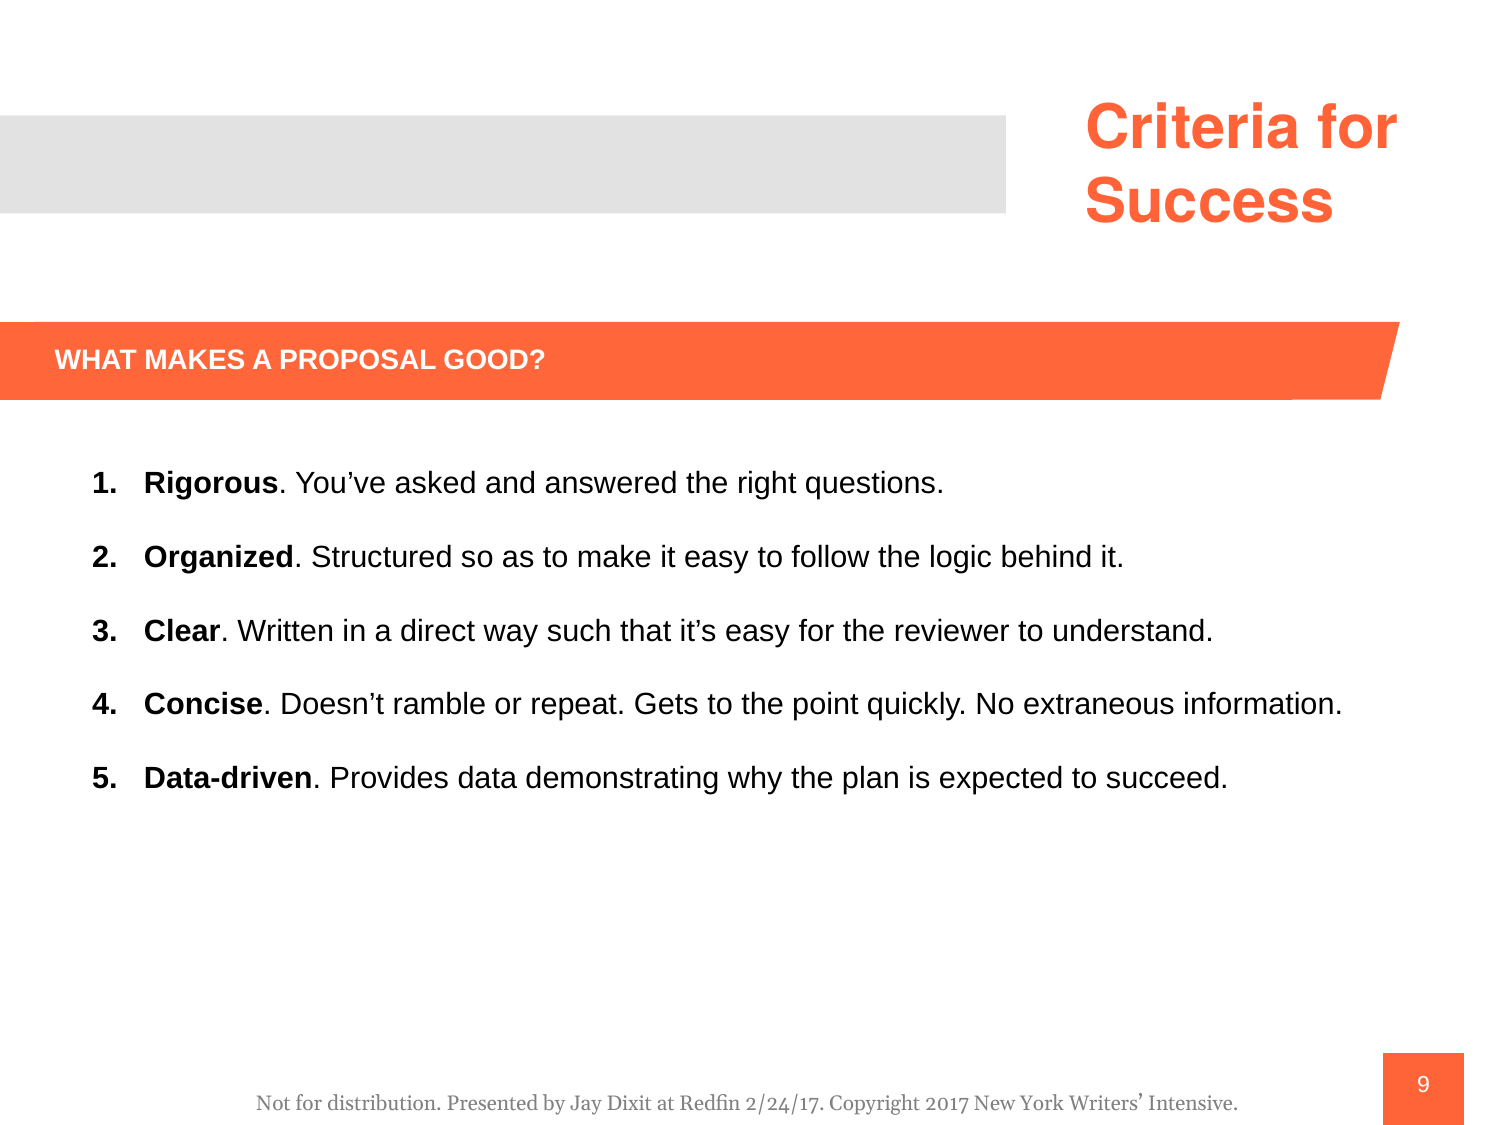

Criteria for Success

WHAT MAKES A PROPOSAL GOOD?
Rigorous. You’ve asked and answered the right questions.
Organized. Structured so as to make it easy to follow the logic behind it.
Clear. Written in a direct way such that it’s easy for the reviewer to understand.
Concise. Doesn’t ramble or repeat. Gets to the point quickly. No extraneous information.
Data-driven. Provides data demonstrating why the plan is expected to succeed.